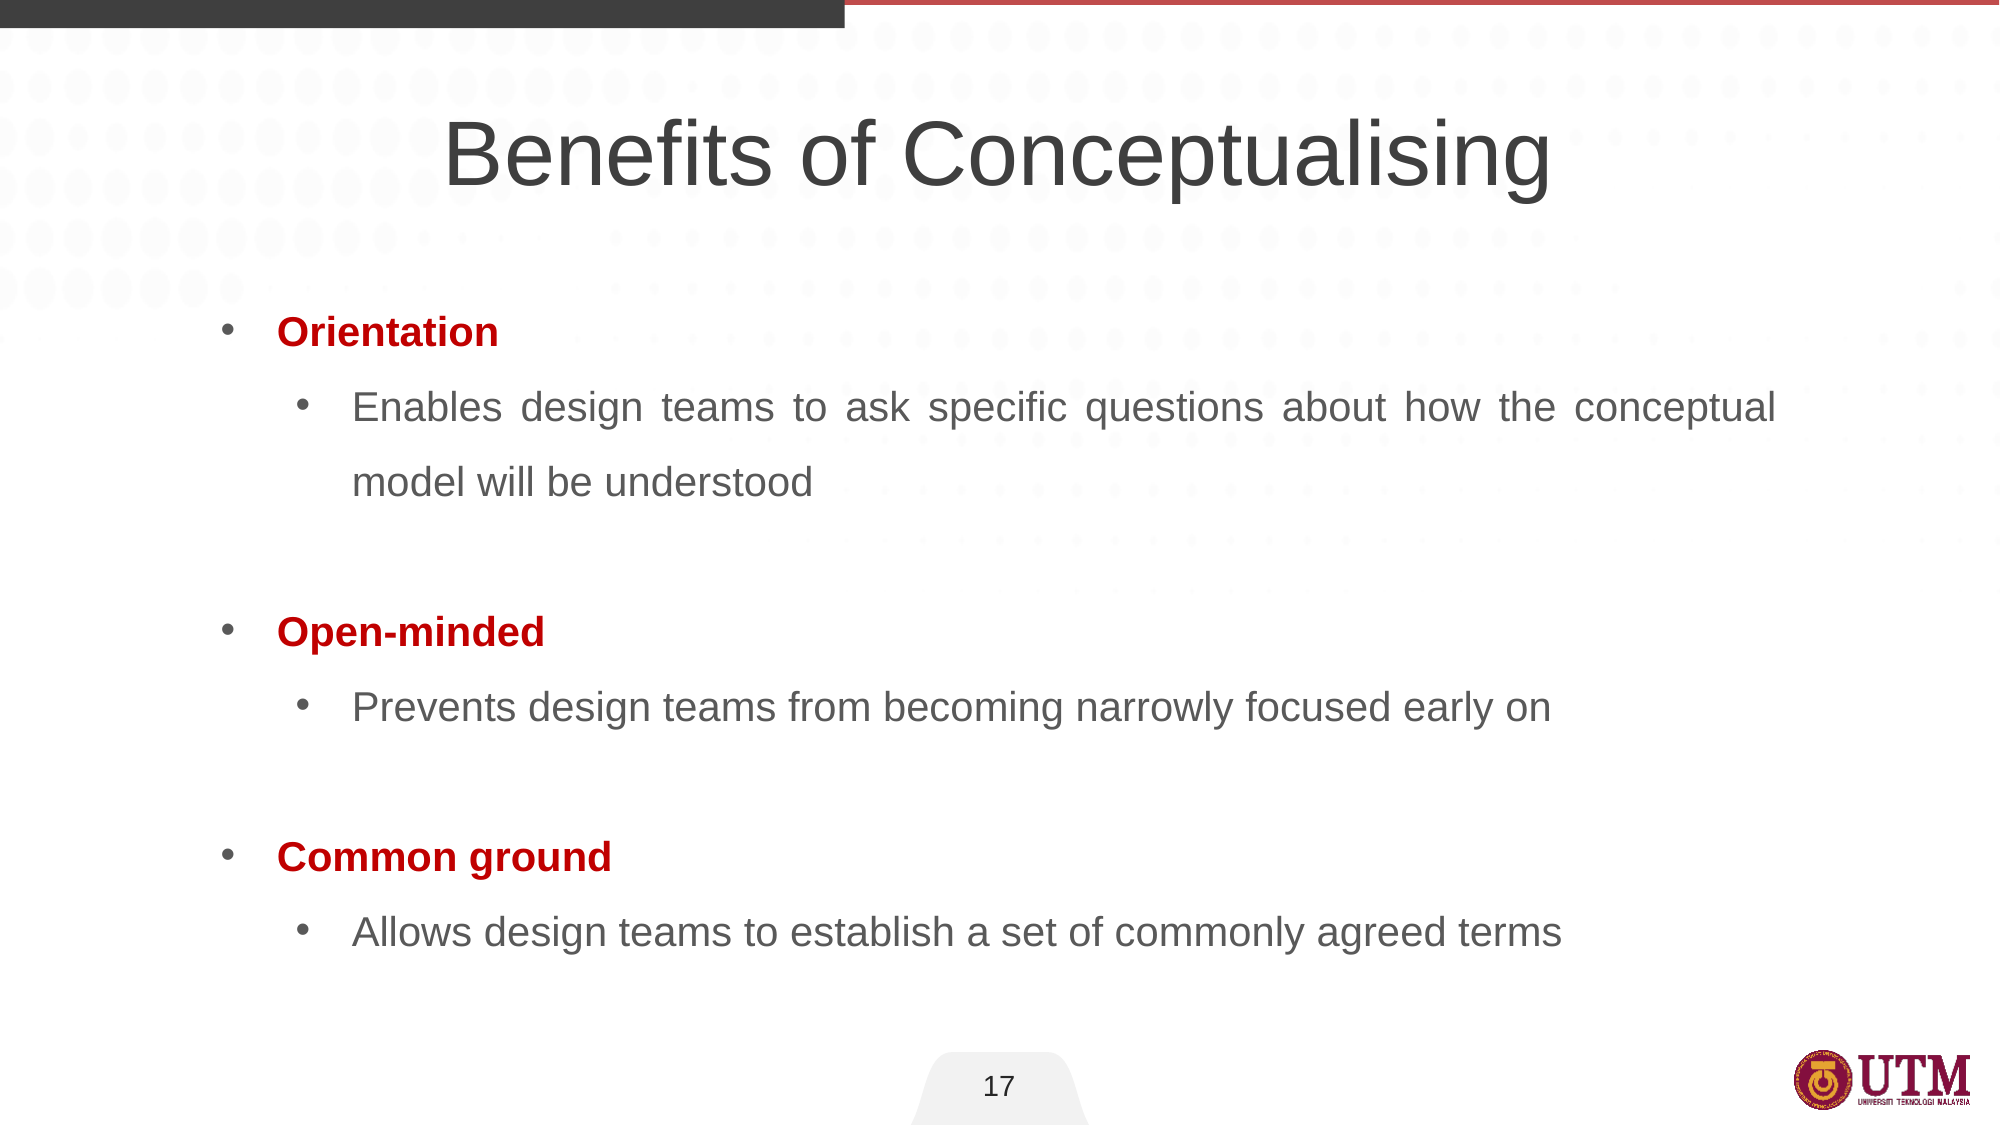

Benefits of Conceptualising
Orientation
Enables design teams to ask specific questions about how the conceptual model will be understood

Open-minded
Prevents design teams from becoming narrowly focused early on

Common ground
Allows design teams to establish a set of commonly agreed terms
17